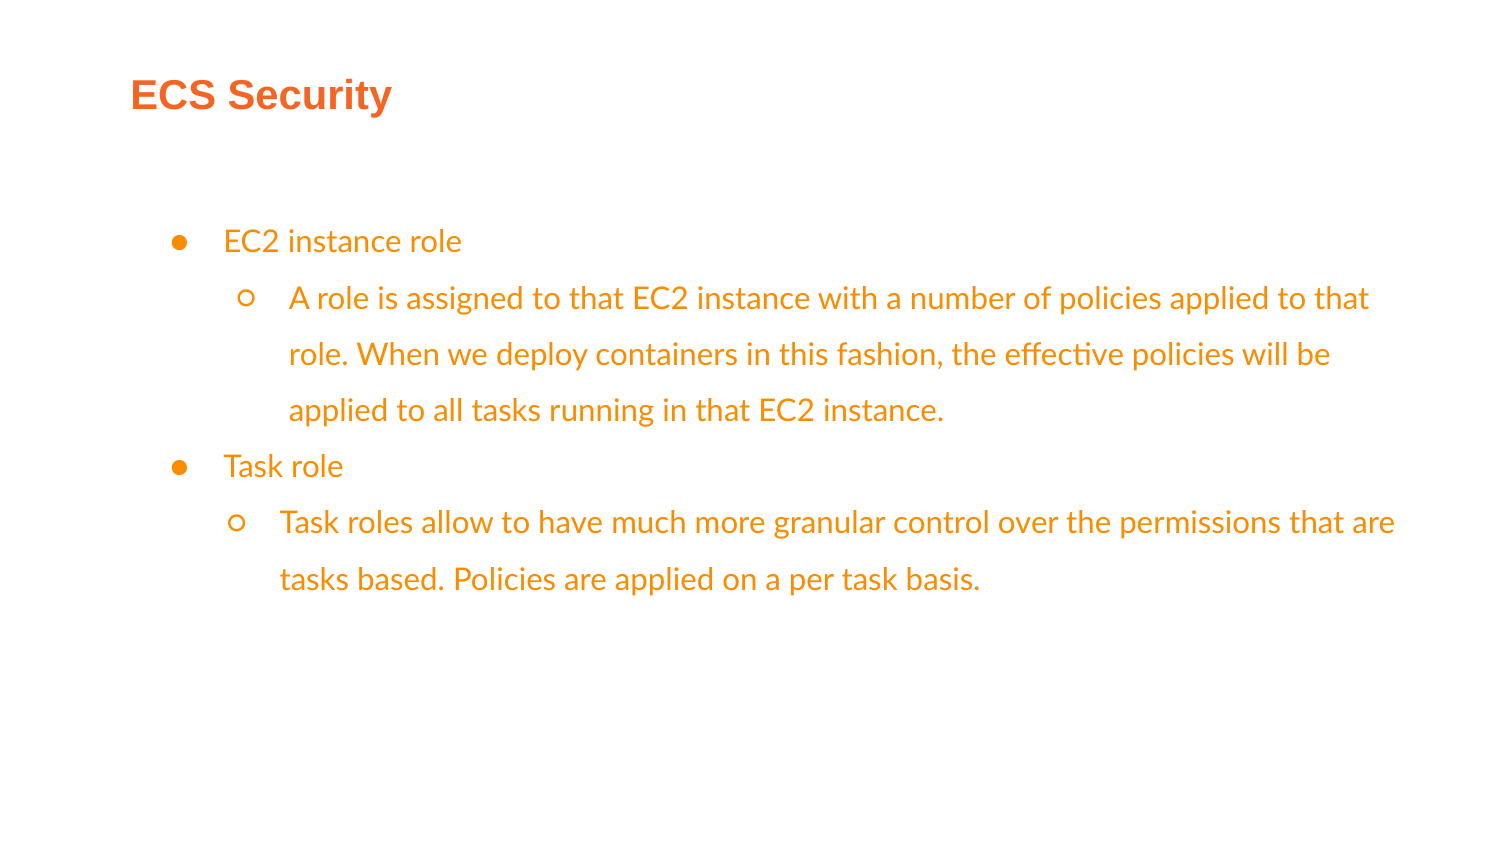

ECS Security
EC2 instance role
A role is assigned to that EC2 instance with a number of policies applied to that role. When we deploy containers in this fashion, the effective policies will be applied to all tasks running in that EC2 instance.
Task role
Task roles allow to have much more granular control over the permissions that are tasks based. Policies are applied on a per task basis.